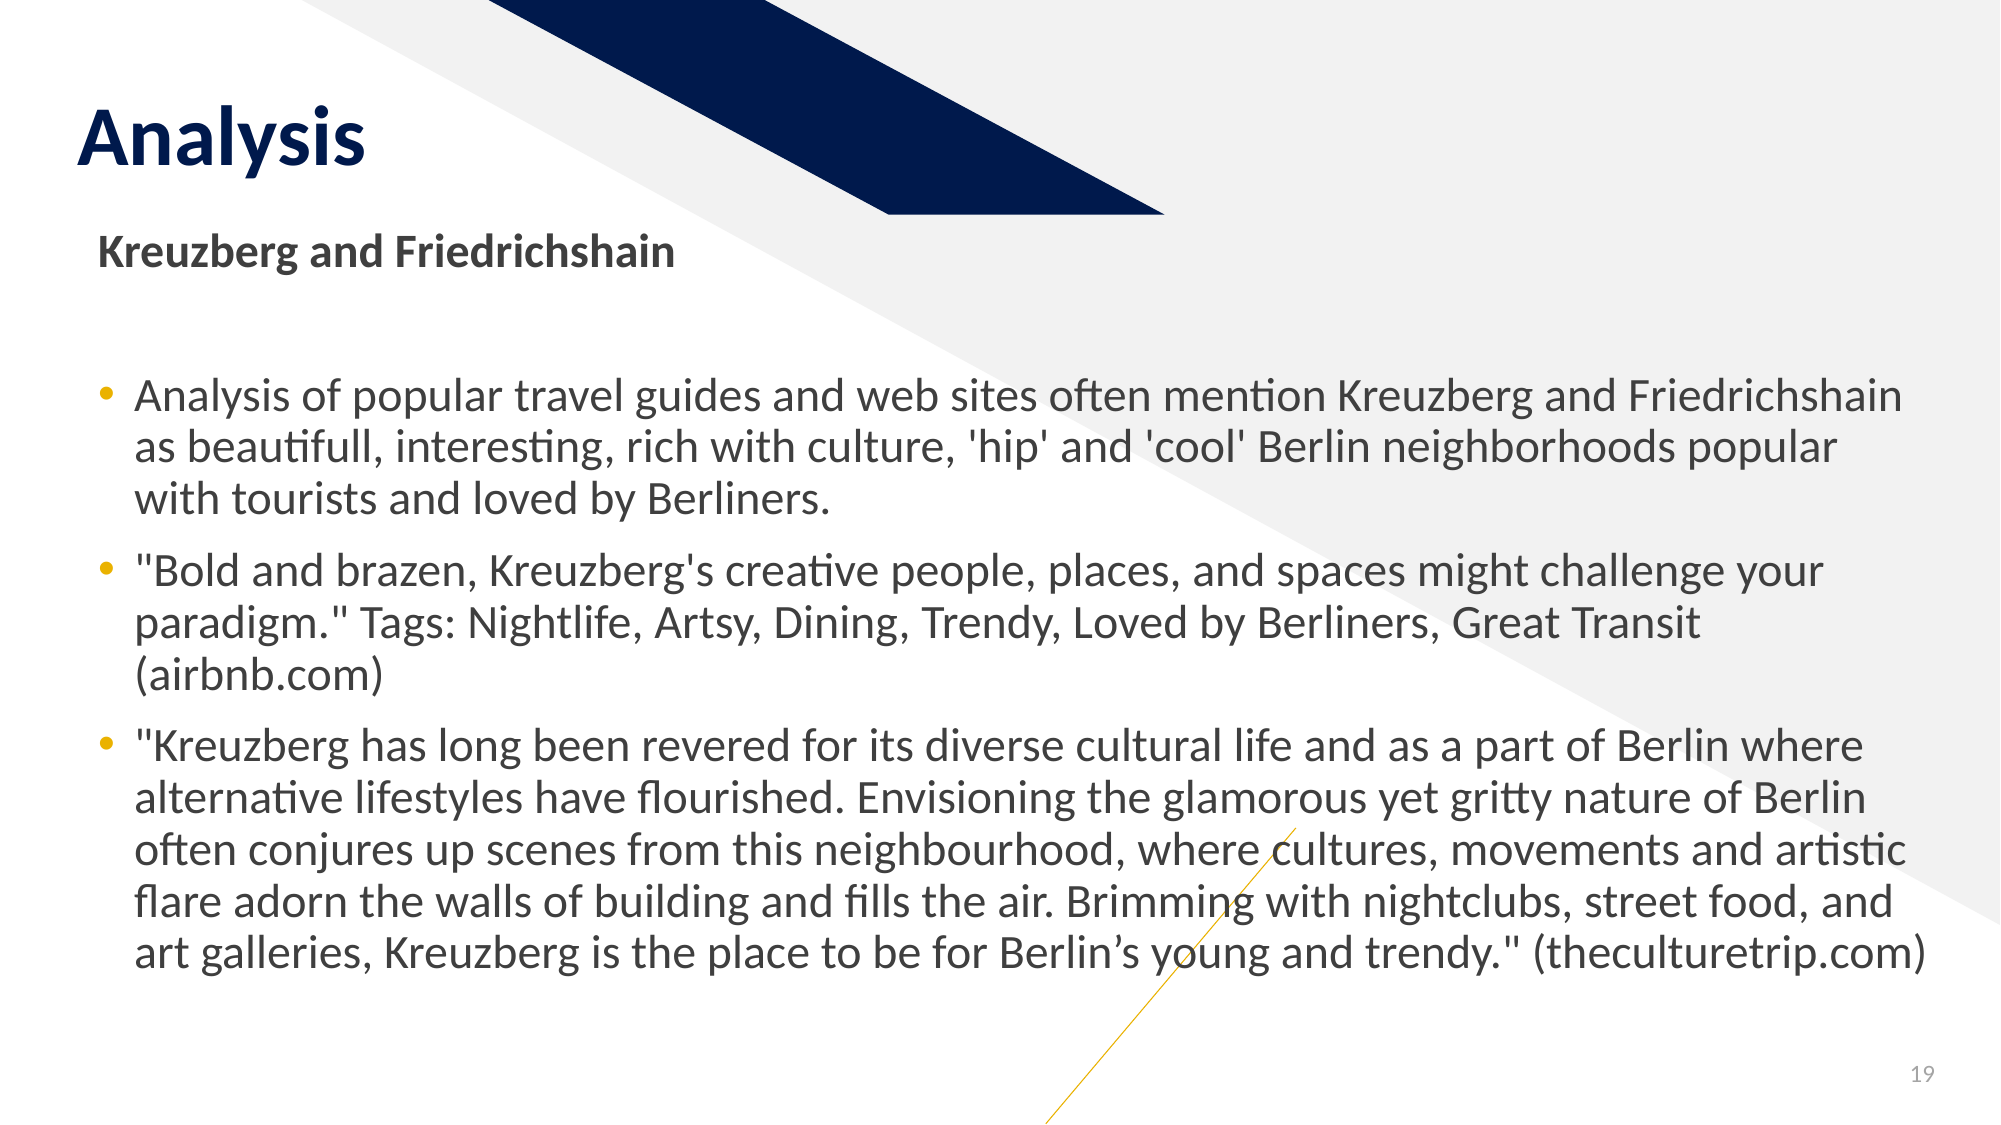

# Analysis
Kreuzberg and Friedrichshain

Analysis of popular travel guides and web sites often mention Kreuzberg and Friedrichshain as beautifull, interesting, rich with culture, 'hip' and 'cool' Berlin neighborhoods popular with tourists and loved by Berliners.
"Bold and brazen, Kreuzberg's creative people, places, and spaces might challenge your paradigm." Tags: Nightlife, Artsy, Dining, Trendy, Loved by Berliners, Great Transit (airbnb.com)
"Kreuzberg has long been revered for its diverse cultural life and as a part of Berlin where alternative lifestyles have flourished. Envisioning the glamorous yet gritty nature of Berlin often conjures up scenes from this neighbourhood, where cultures, movements and artistic flare adorn the walls of building and fills the air. Brimming with nightclubs, street food, and art galleries, Kreuzberg is the place to be for Berlin’s young and trendy." (theculturetrip.com)

19